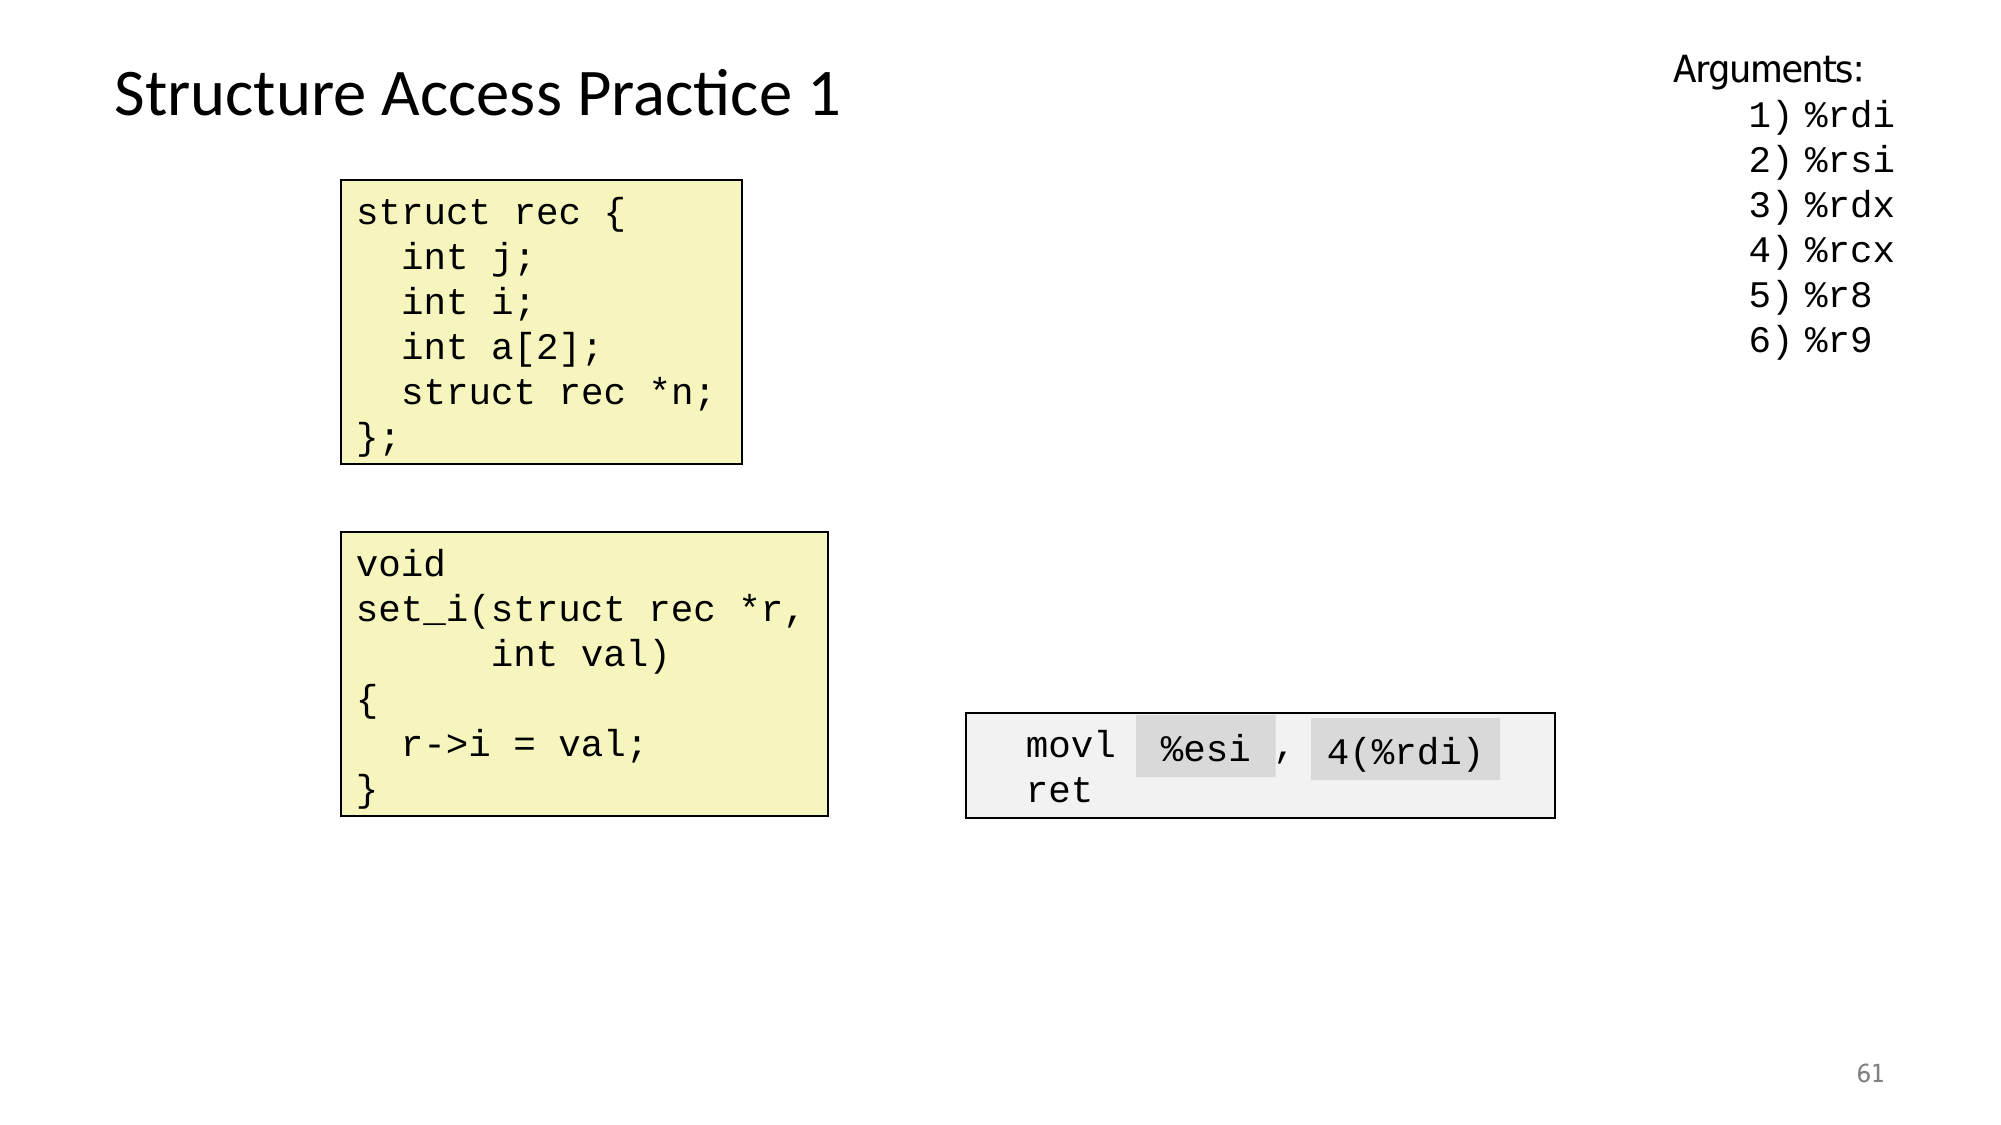

# Structure Access Practice 1
Arguments:
%rdi
%rsi
%rdx
%rcx
%r8
%r9
struct rec {
  int j;
  int i;
  int a[2];
  struct rec *n;
};
void
set_i(struct rec *r,
      int val)
{
  r->i = val;
}
  movl ______, _______
  ret
%esi
4(%rdi)
61